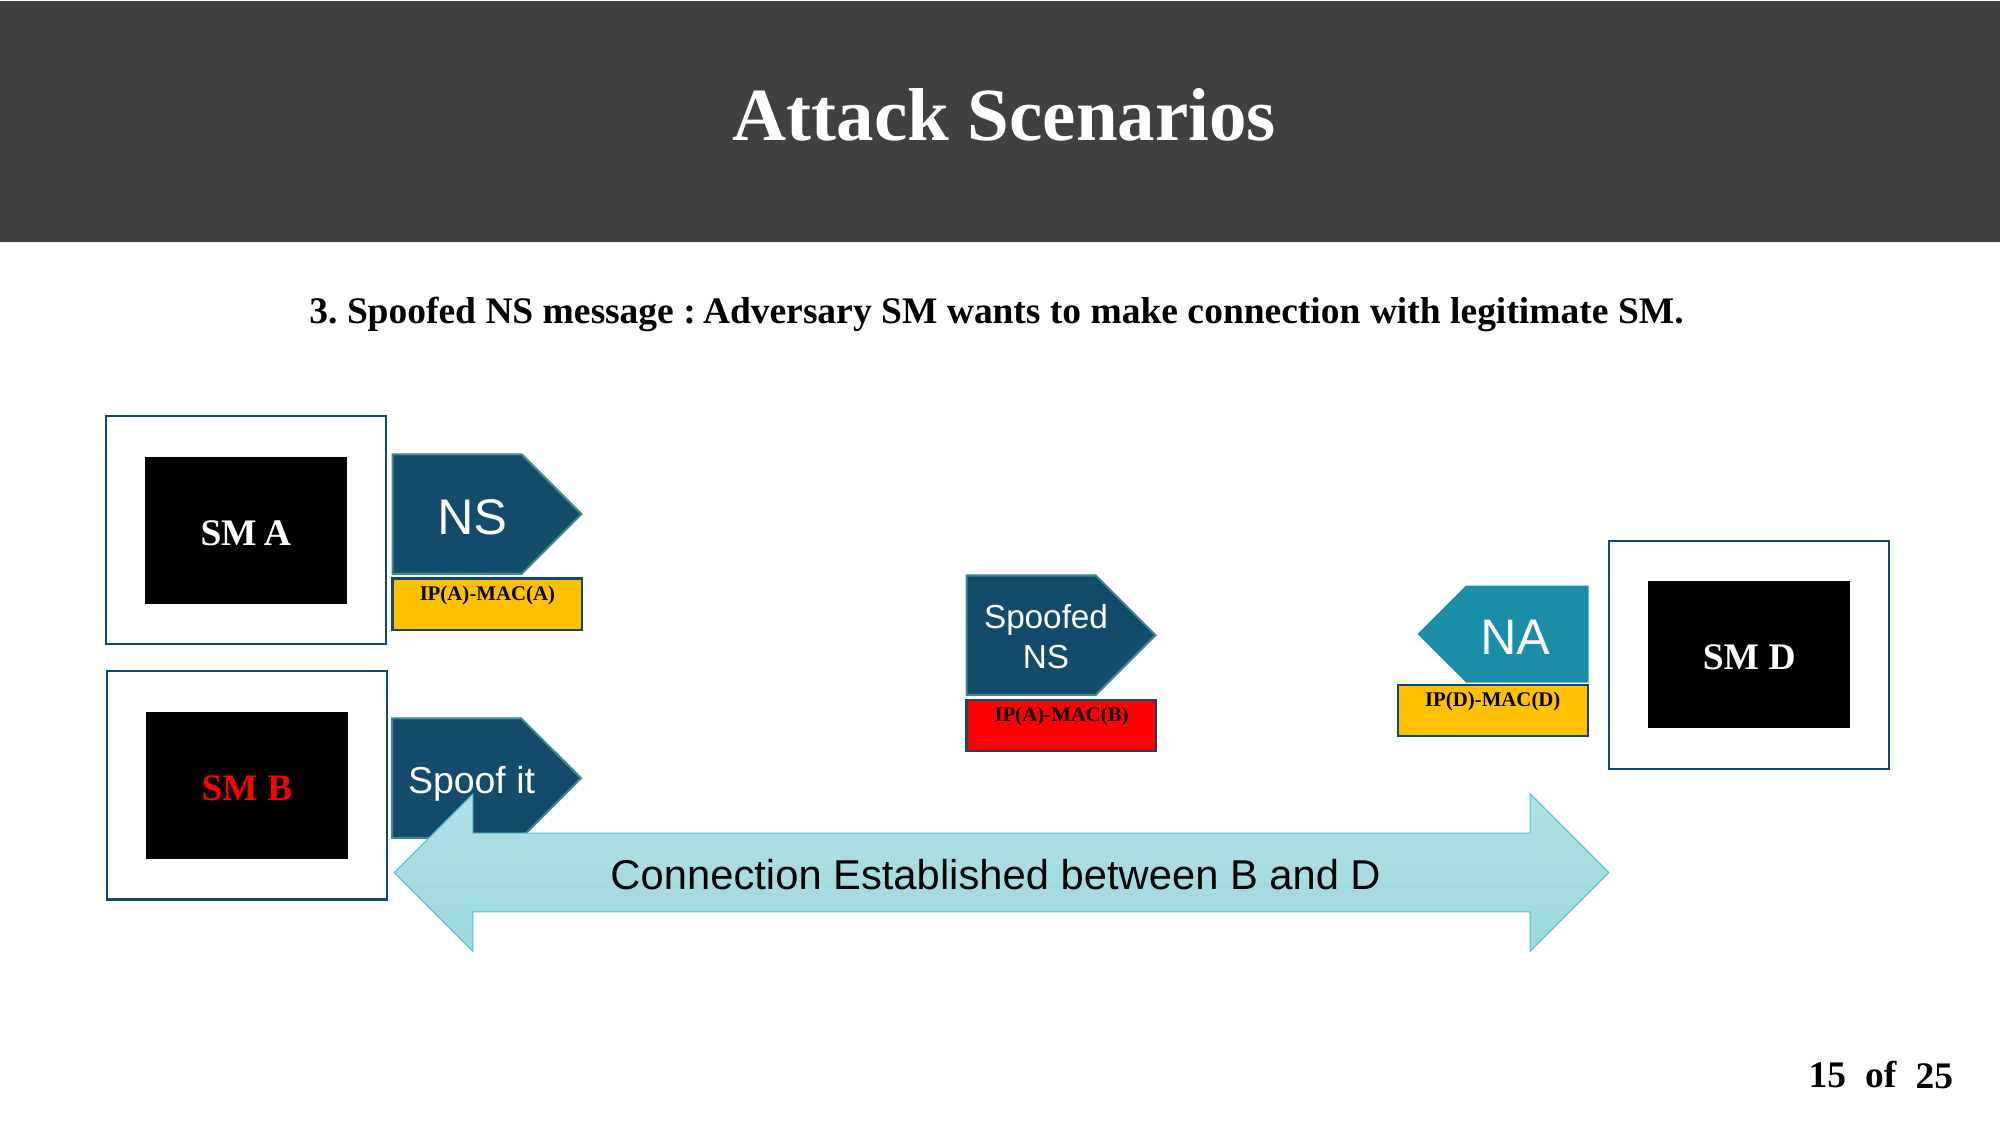

Attack Scenarios
3. Spoofed NS message : Adversary SM wants to make connection with legitimate SM.

SM A
NS
IP(A)-MAC(A)

SM D
Spoofed NS
IP(A)-MAC(B)

NA
IP(D)-MAC(D)

SM B
Spoof it
Connection Established between B and D
15  of
25